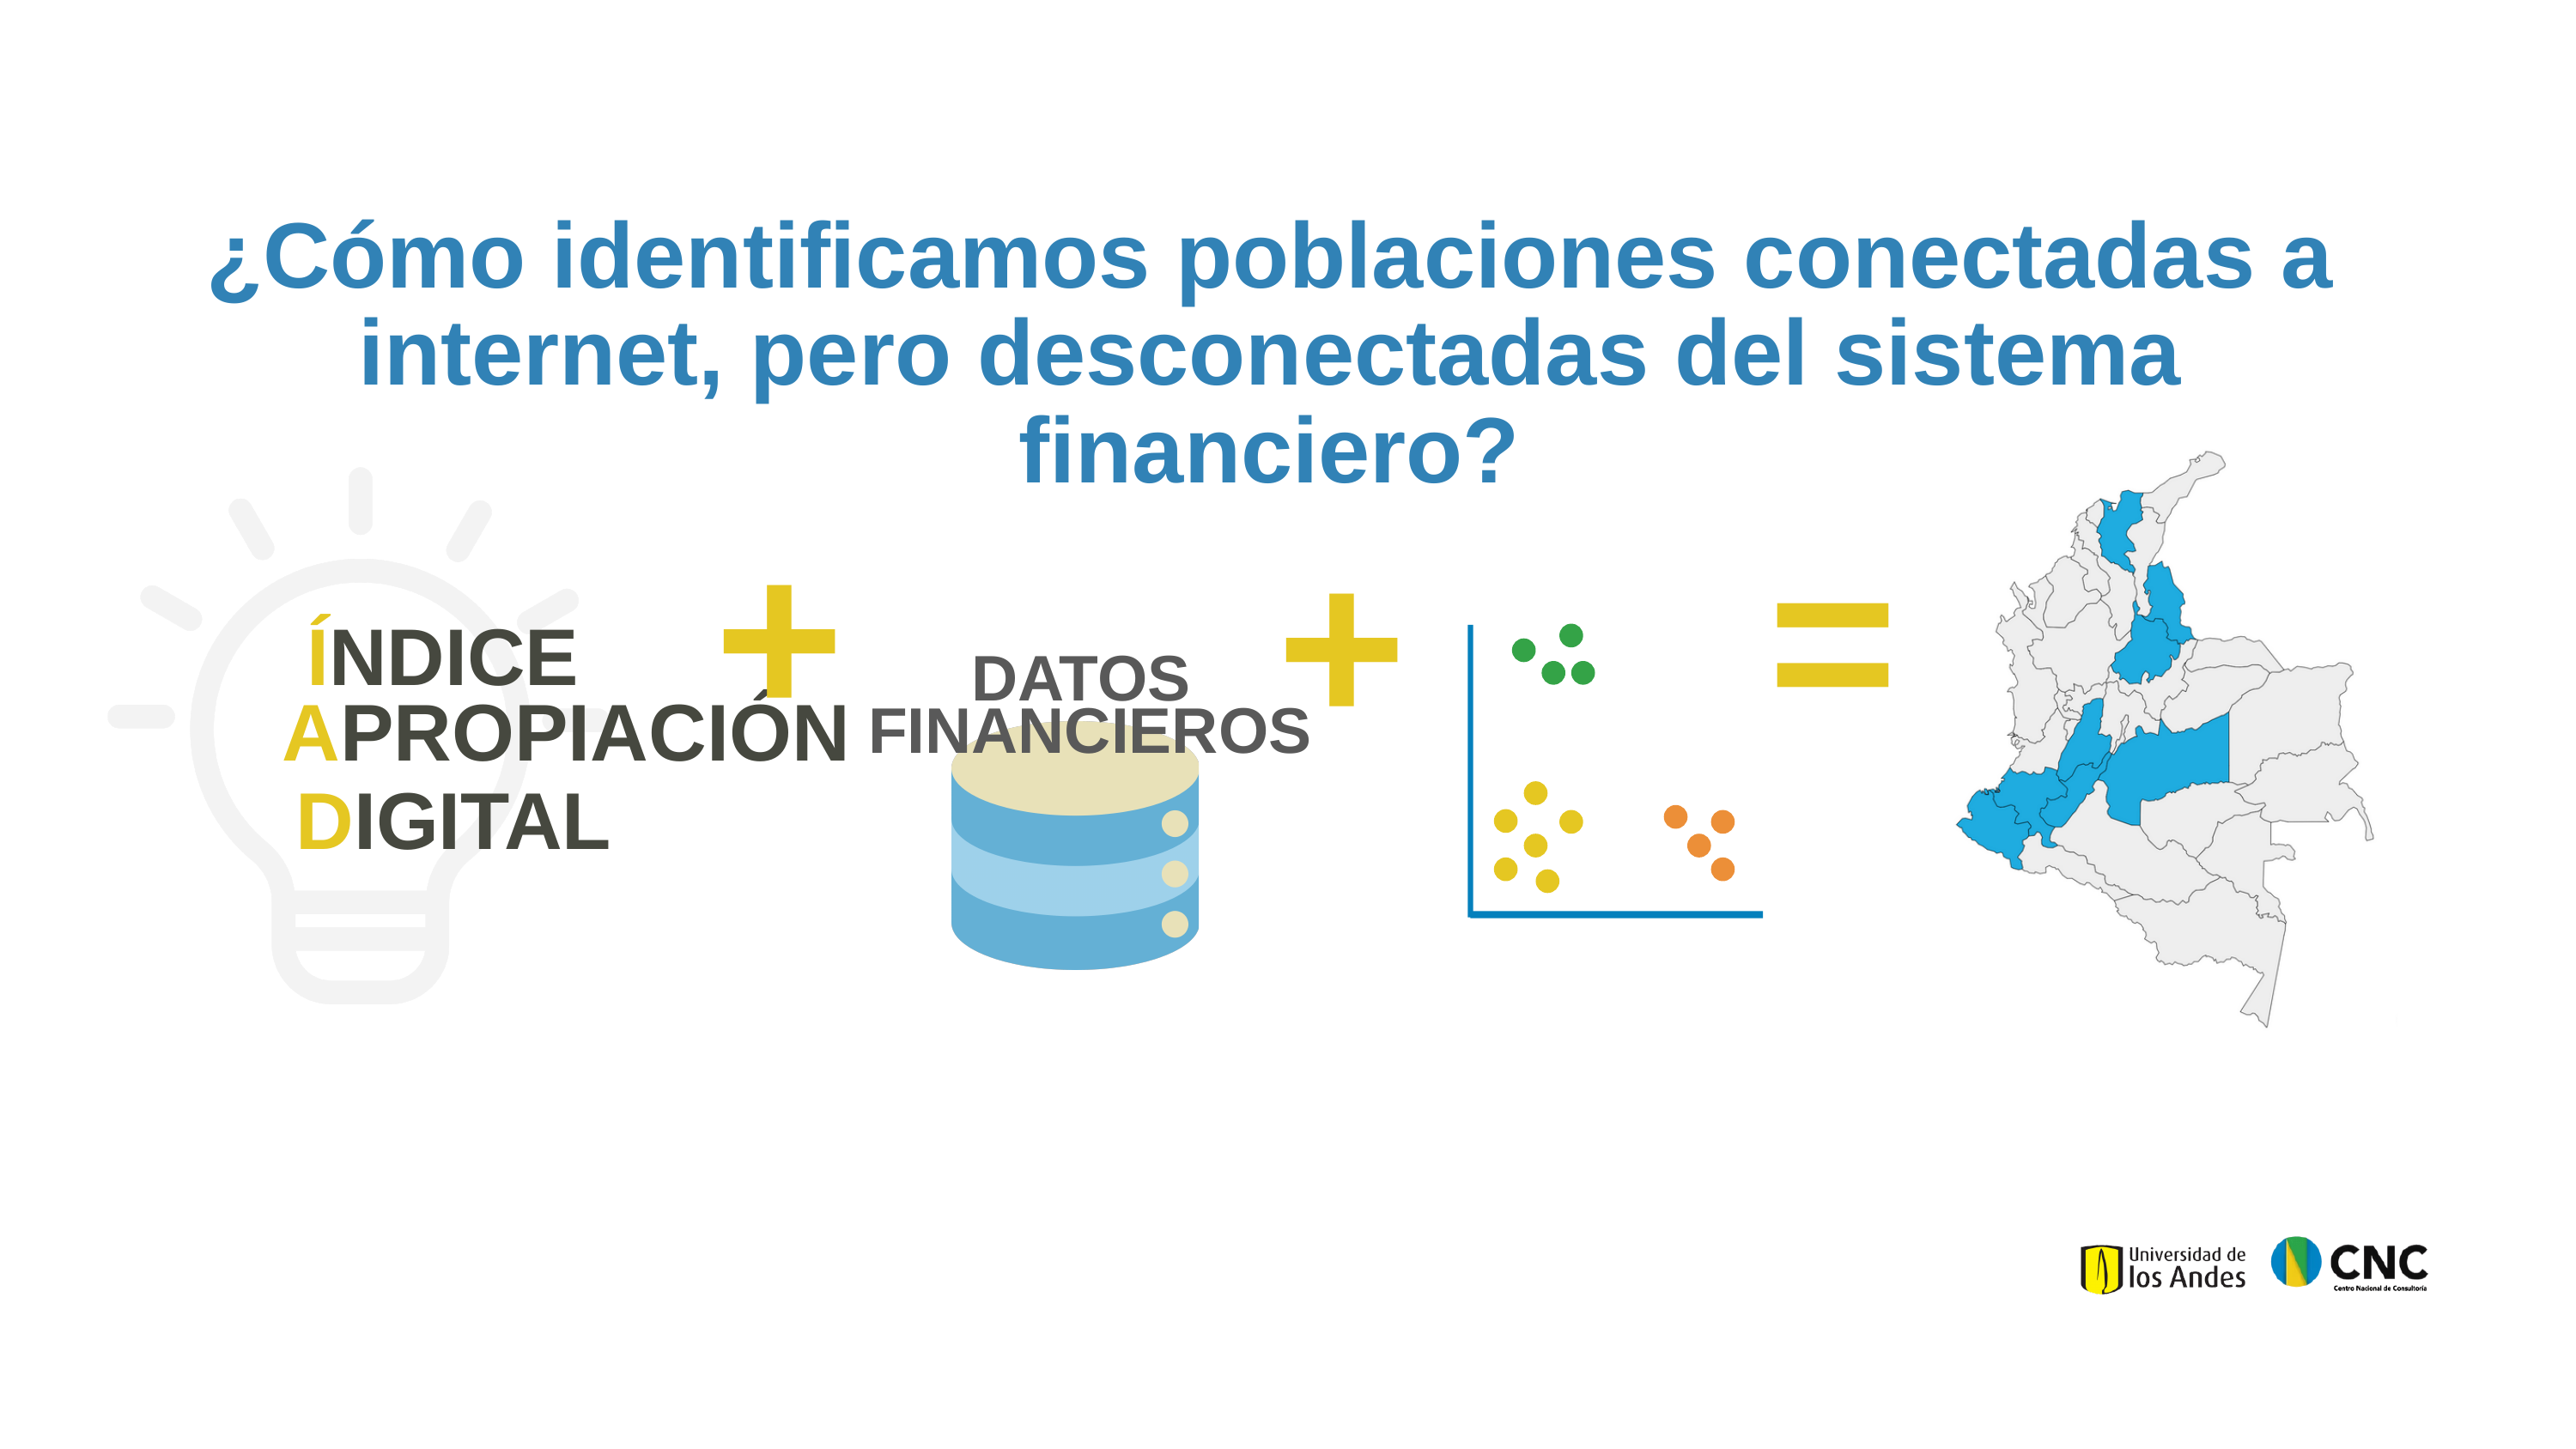

¿Cómo identificamos poblaciones conectadas a internet, pero desconectadas del sistema financiero?

+
=
+
ÍNDICE

DATOS
FINANCIEROS
APROPIACIÓN

DIGITAL